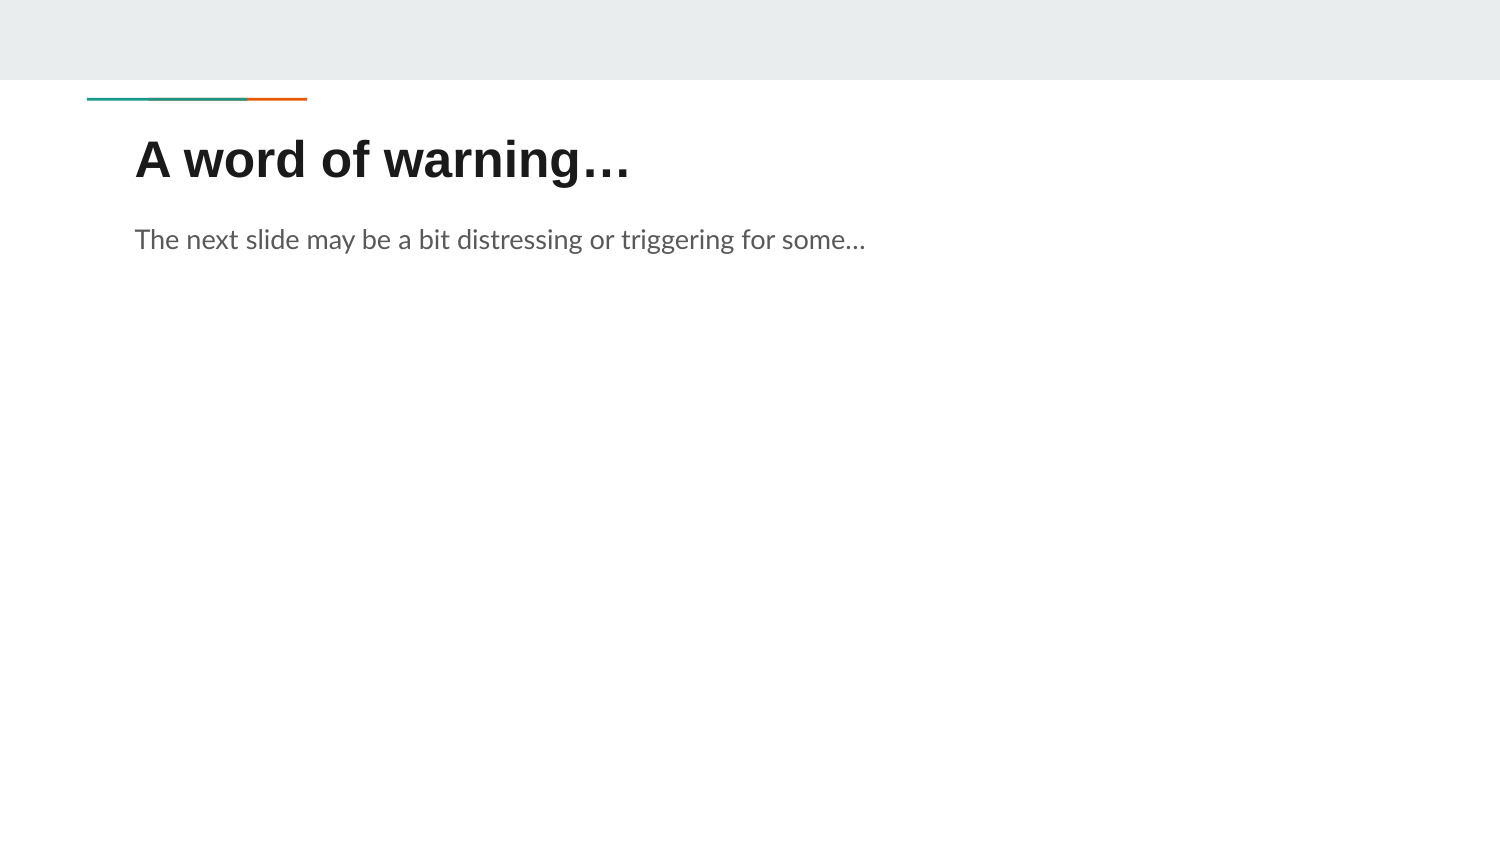

# A word of warning…
The next slide may be a bit distressing or triggering for some…